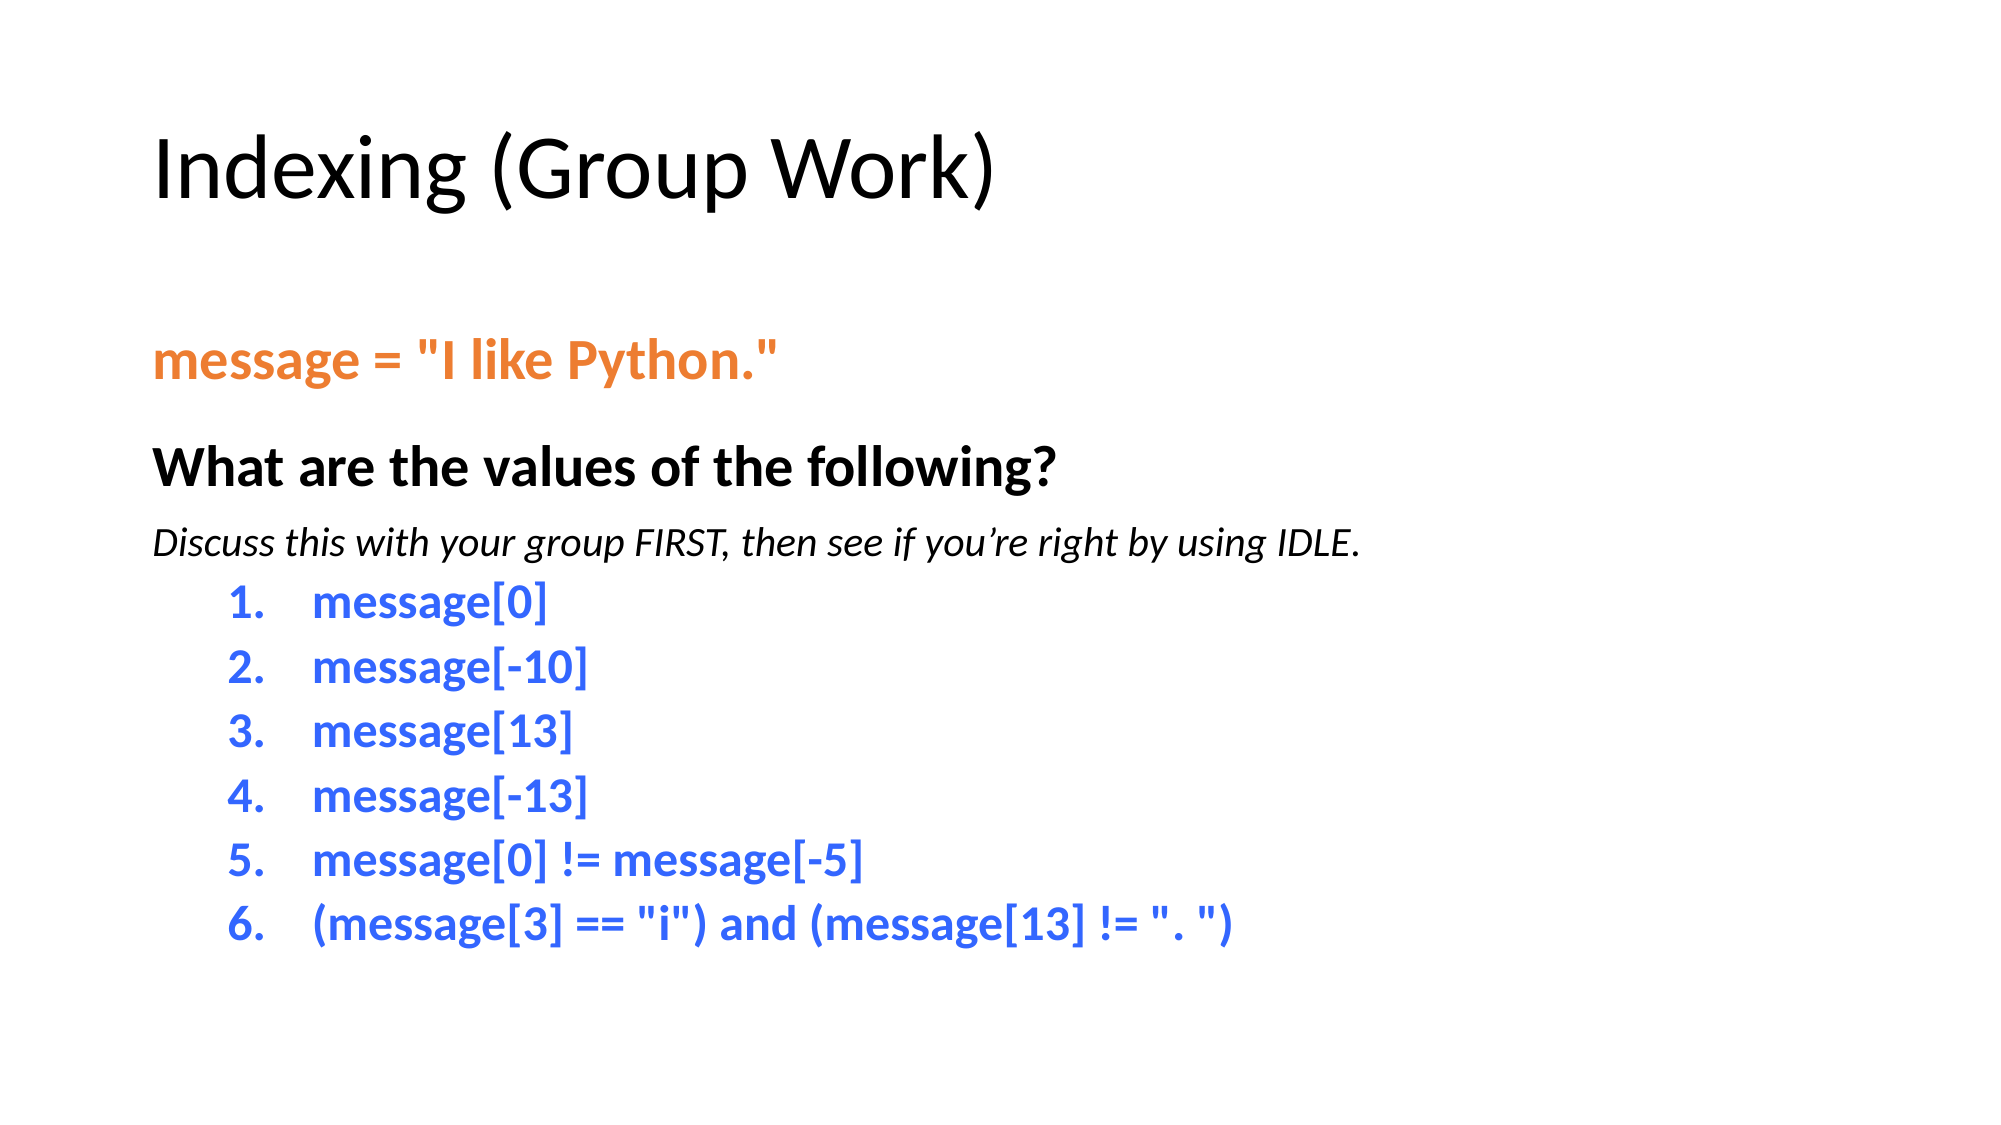

# Indexing (Group Work)
message = "I like Python."
What are the values of the following?
Discuss this with your group FIRST, then see if you’re right by using IDLE.
message[0]
message[-10]
message[13]
message[-13]
message[0] != message[-5]
(message[3] == "i") and (message[13] != ". ")